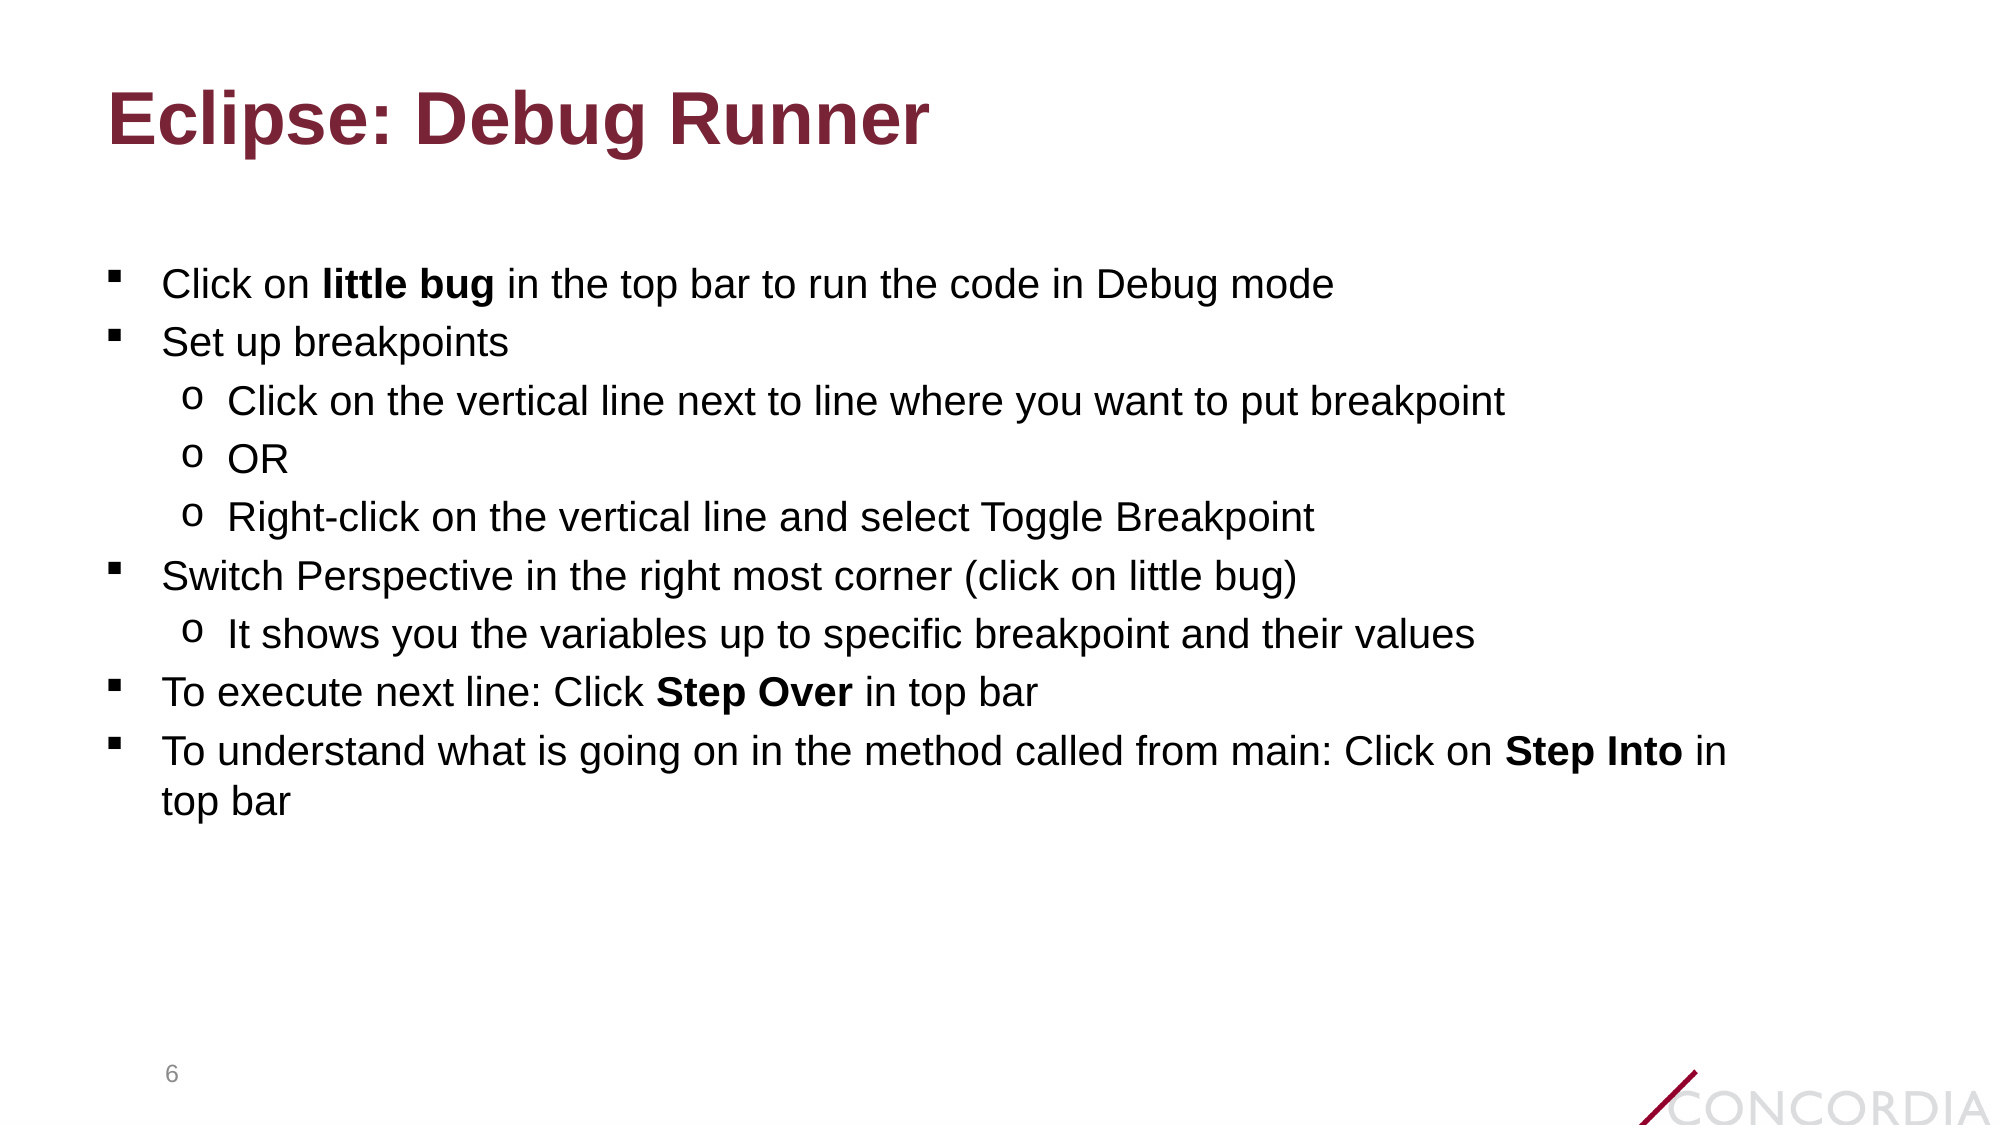

# Eclipse: Debug Runner
Click on little bug in the top bar to run the code in Debug mode
Set up breakpoints
Click on the vertical line next to line where you want to put breakpoint
OR
Right-click on the vertical line and select Toggle Breakpoint
Switch Perspective in the right most corner (click on little bug)
It shows you the variables up to specific breakpoint and their values
To execute next line: Click Step Over in top bar
To understand what is going on in the method called from main: Click on Step Into in top bar

6